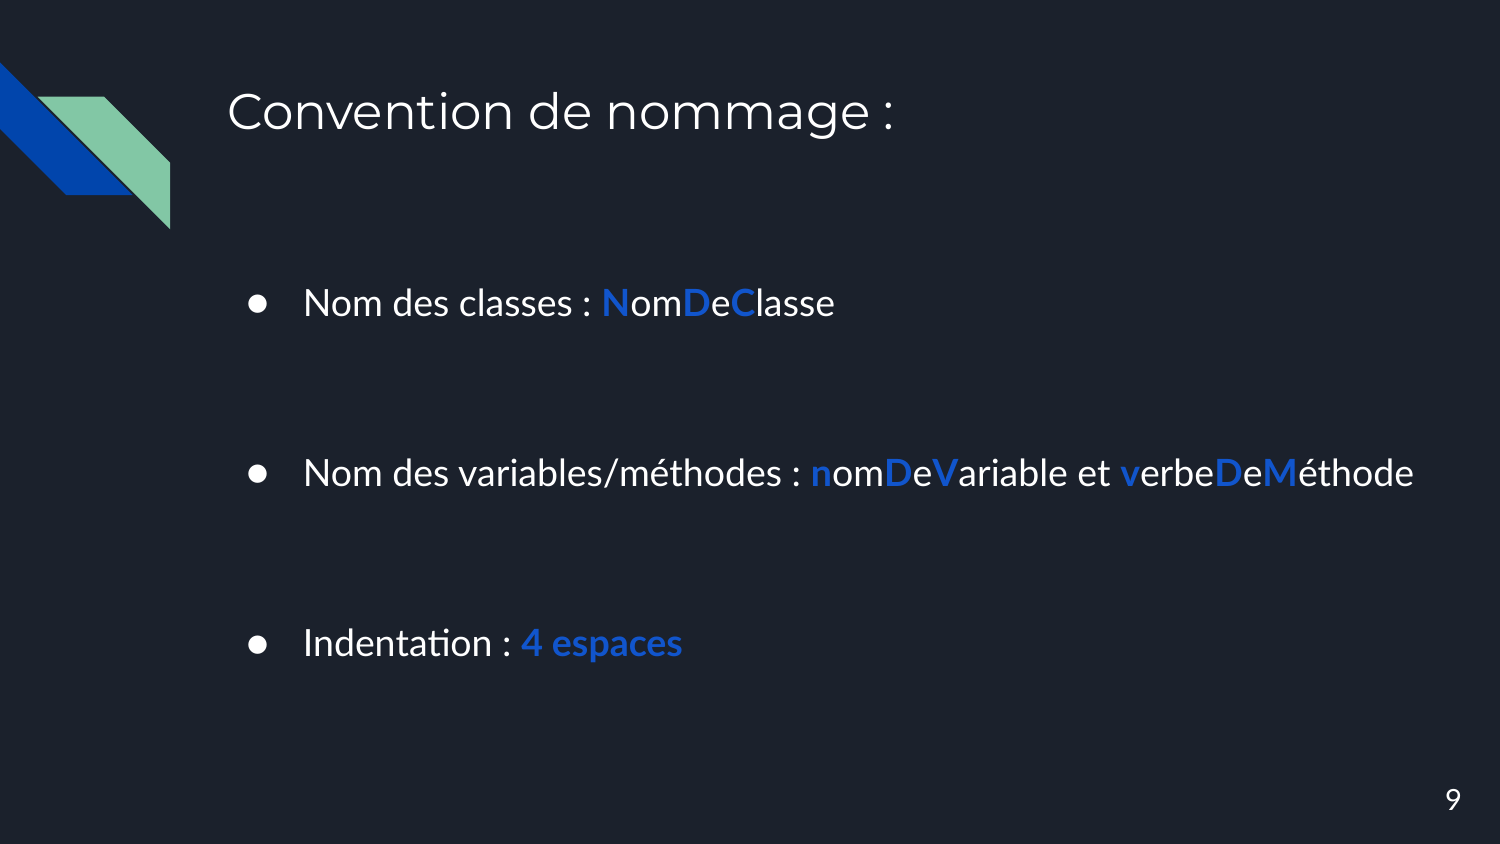

# Convention de nommage :

Nom des classes : NomDeClasse

Nom des variables/méthodes : nomDeVariable et verbeDeMéthode

Indentation : 4 espaces
9